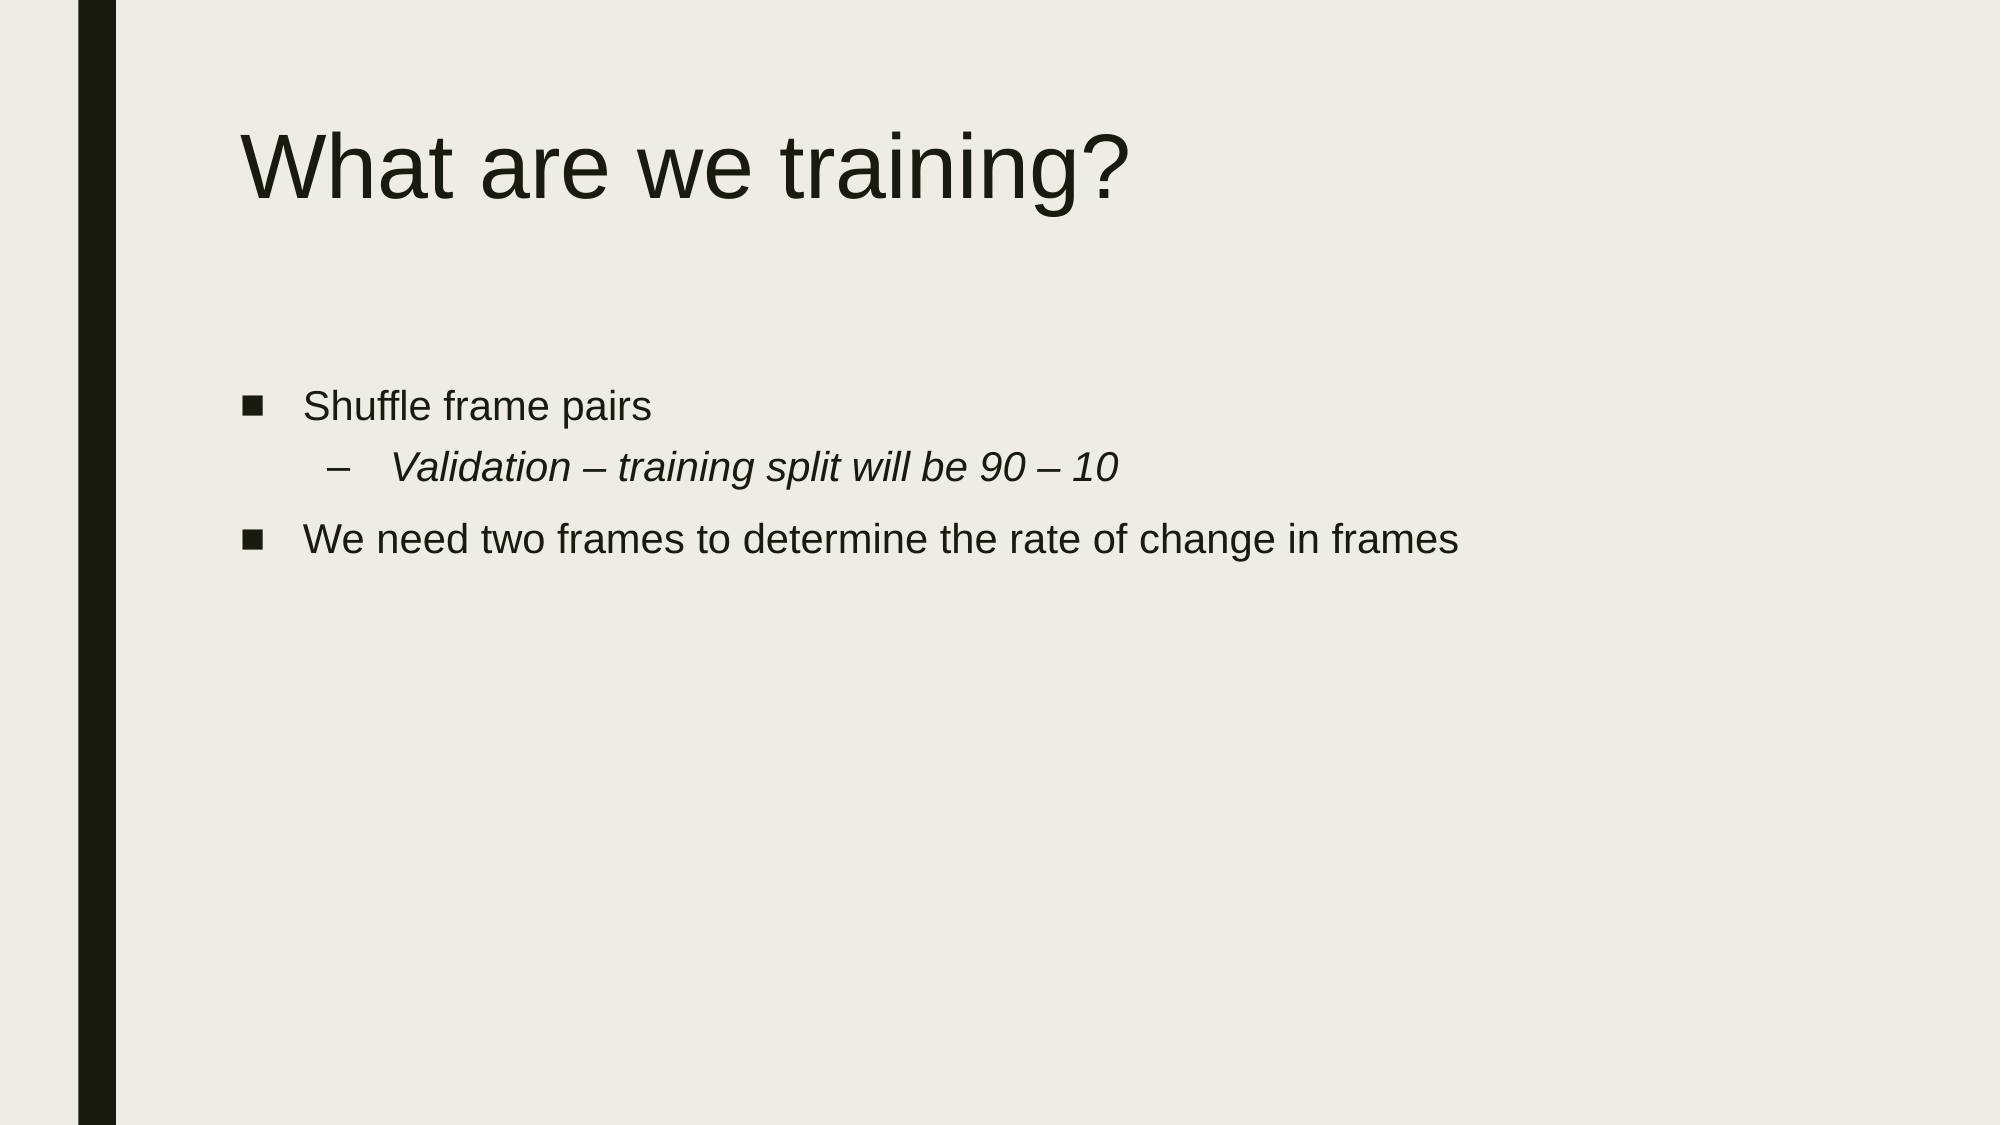

# What are we training?
Shuffle frame pairs
Validation – training split will be 90 – 10
We need two frames to determine the rate of change in frames